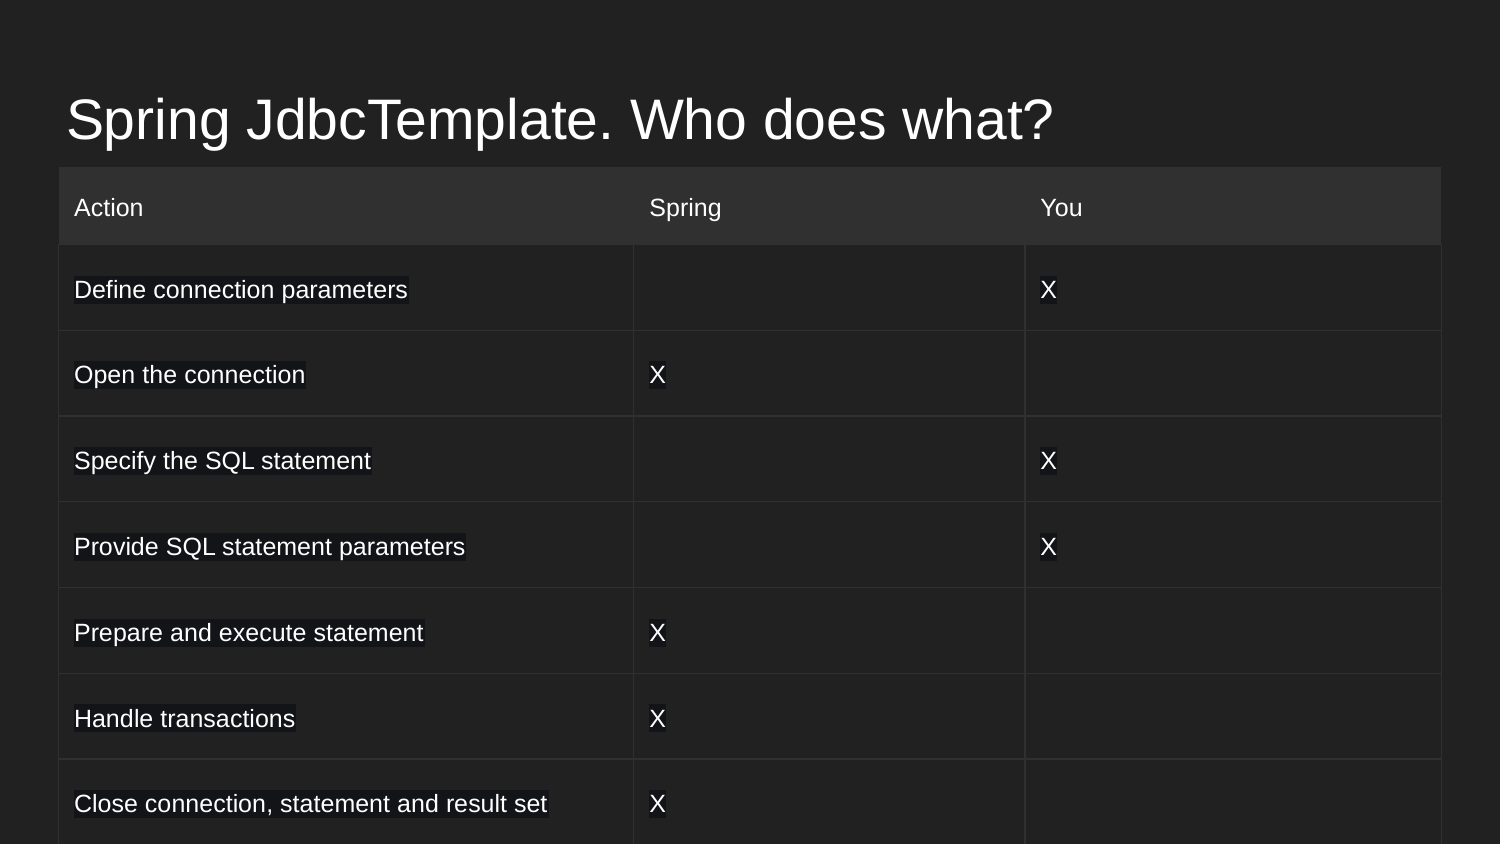

# Spring JdbcTemplate. Who does what?
| Action | Spring | You |
| --- | --- | --- |
| Define connection parameters |  | X |
| Open the connection | X |  |
| Specify the SQL statement |  | X |
| Provide SQL statement parameters |  | X |
| Prepare and execute statement | X |  |
| Handle transactions | X |  |
| Close connection, statement and result set | X |  |